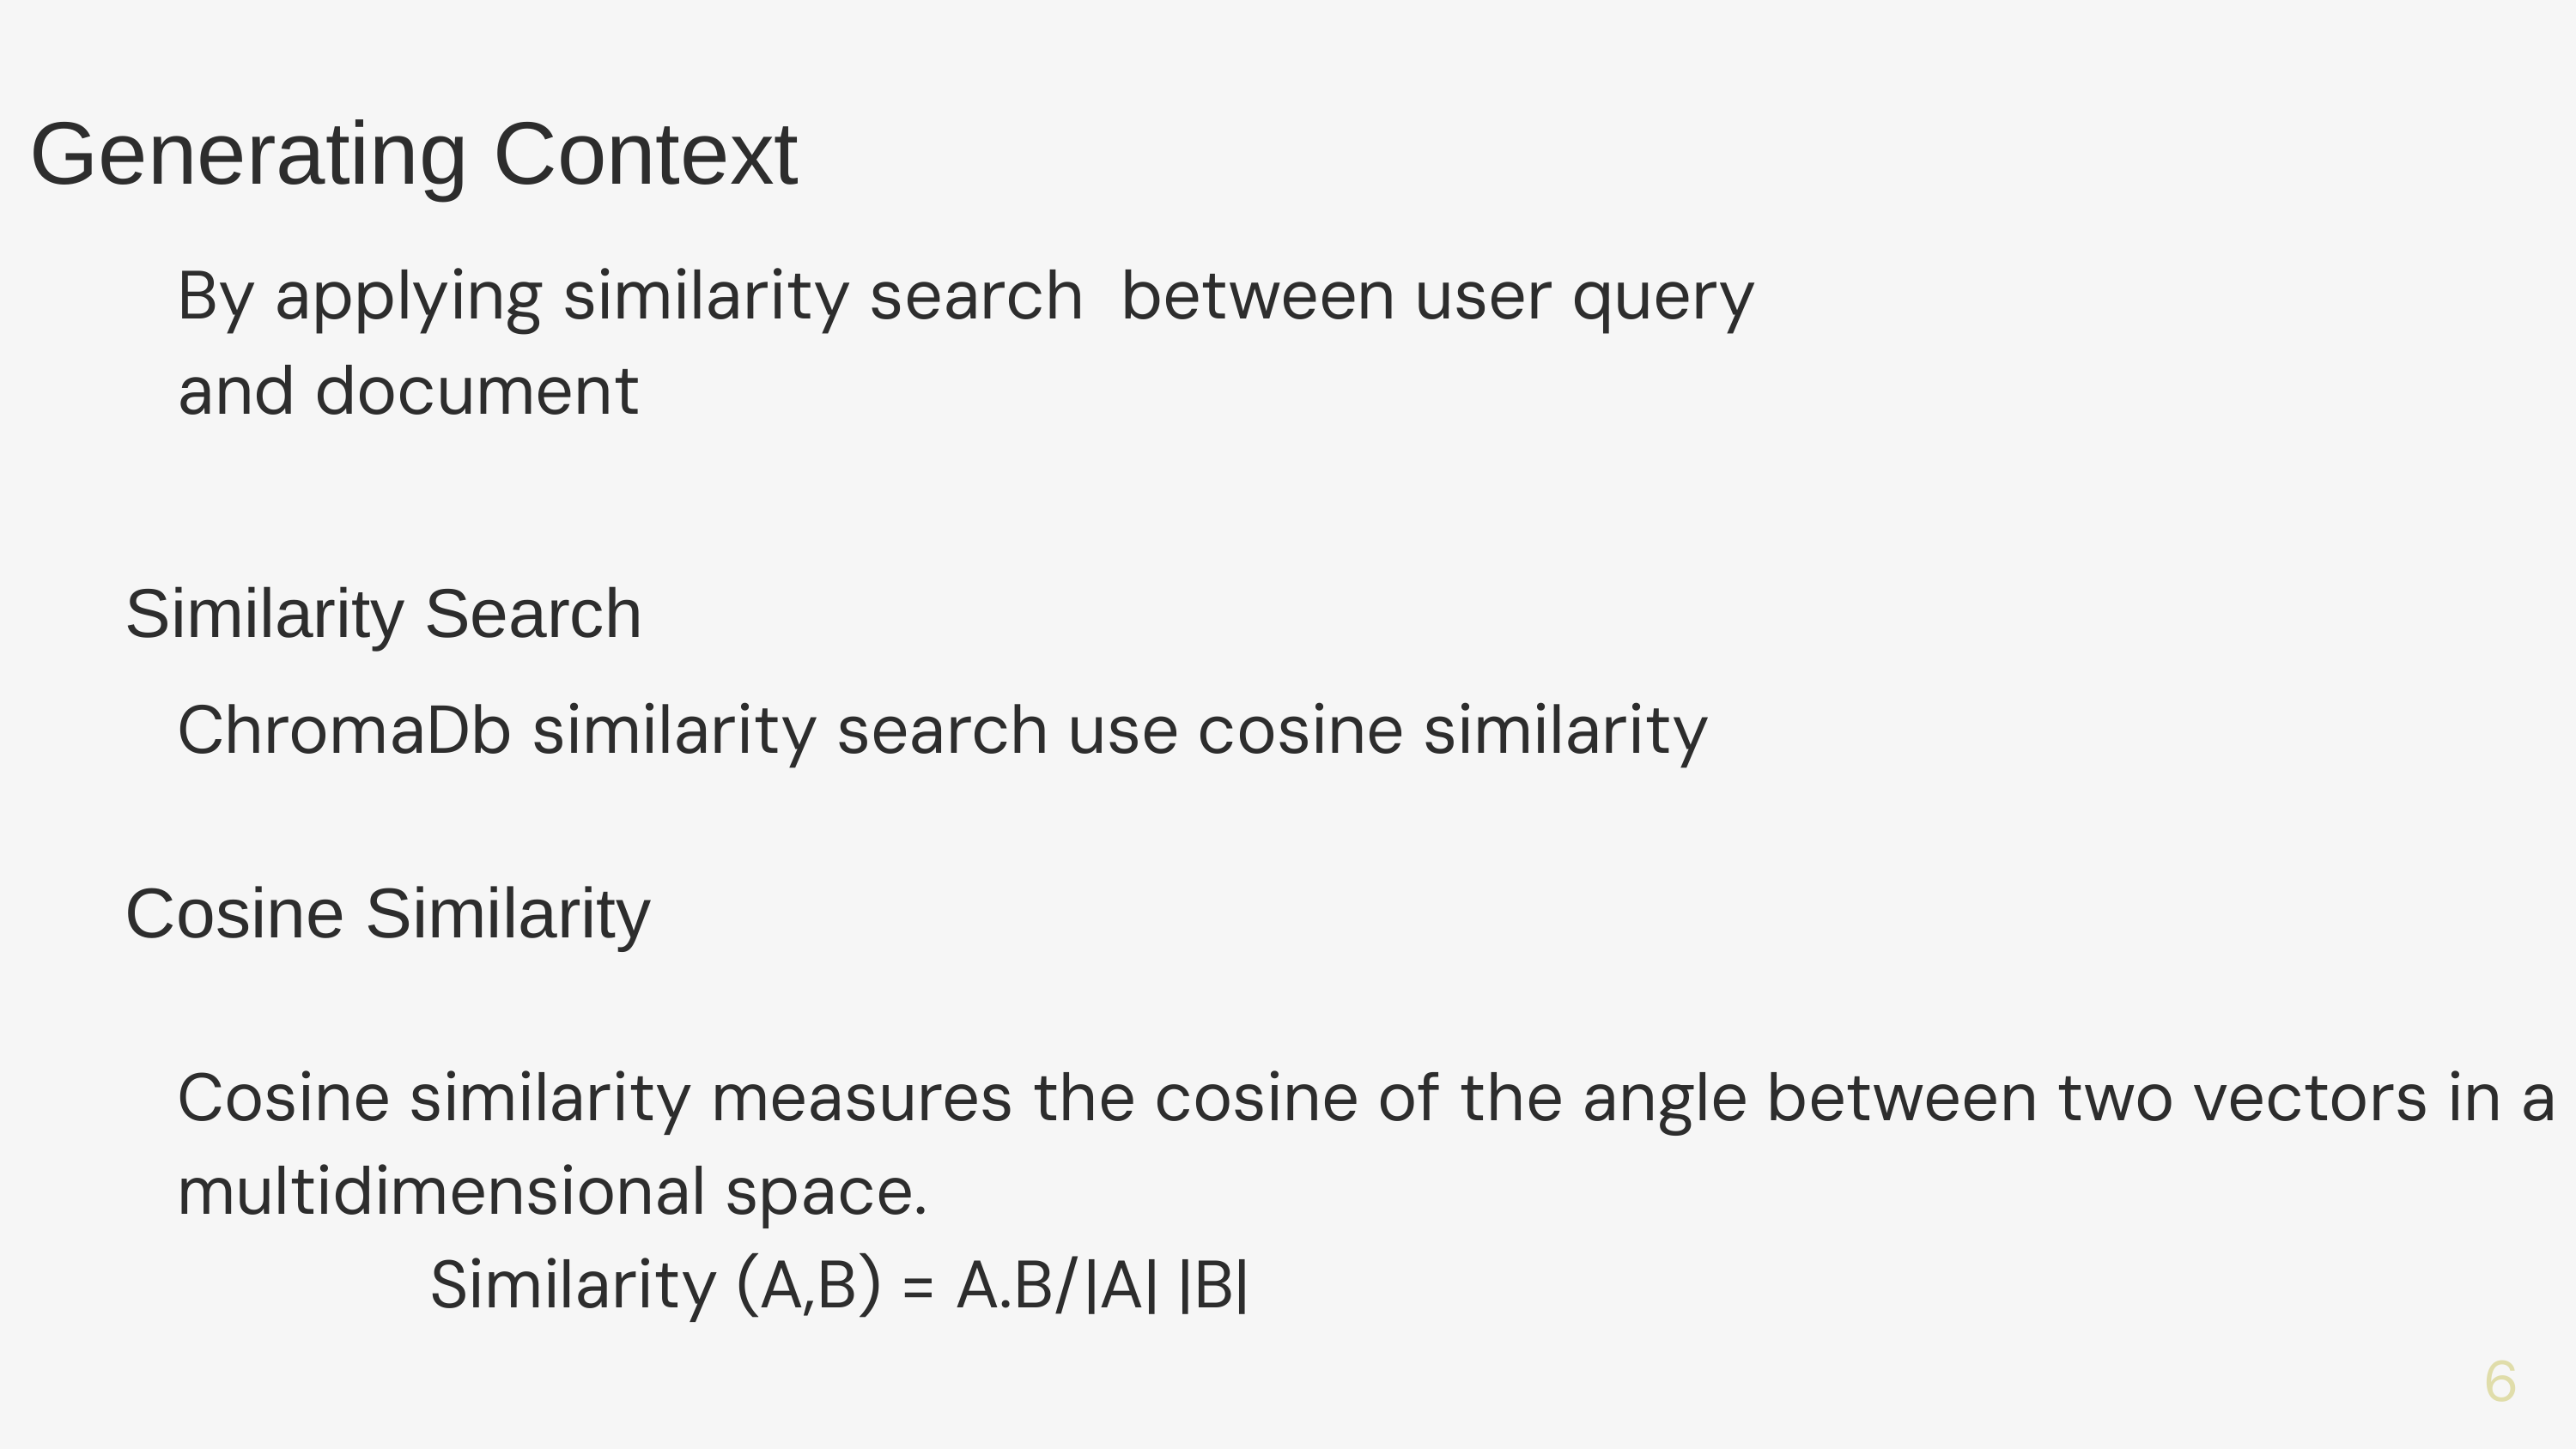

Generating Context
By applying similarity search  between user query and document
Similarity Search
ChromaDb similarity search use cosine similarity
Cosine Similarity
Cosine similarity measures the cosine of the angle between two vectors in a multidimensional space.
              Similarity (A,B) = A.B/|A| |B|

6